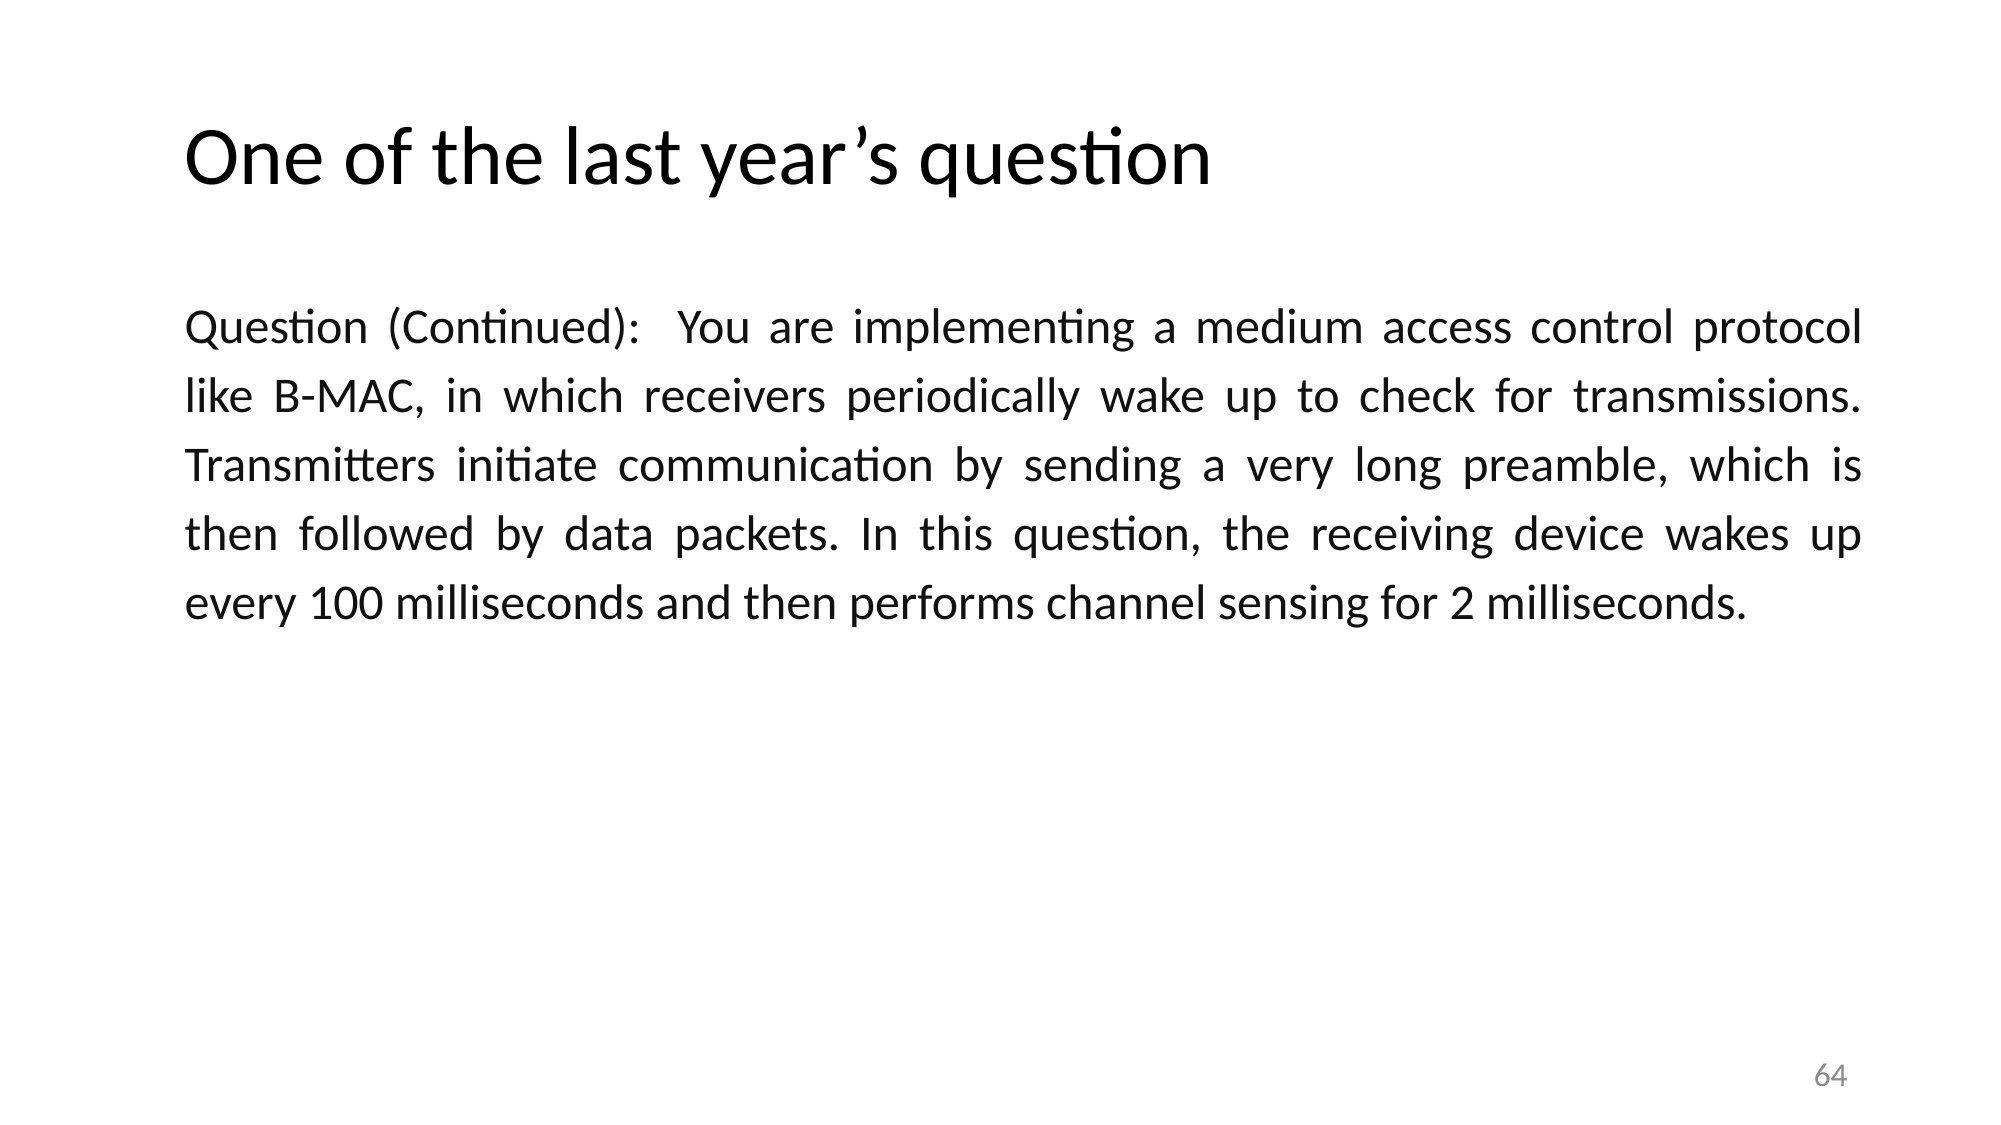

# One of the last year’s question
Question (Continued):  You are implementing a medium access control protocol like B-MAC, in which receivers periodically wake up to check for transmissions. Transmitters initiate communication by sending a very long preamble, which is then followed by data packets. In this question, the receiving device wakes up every 100 milliseconds and then performs channel sensing for 2 milliseconds.

64